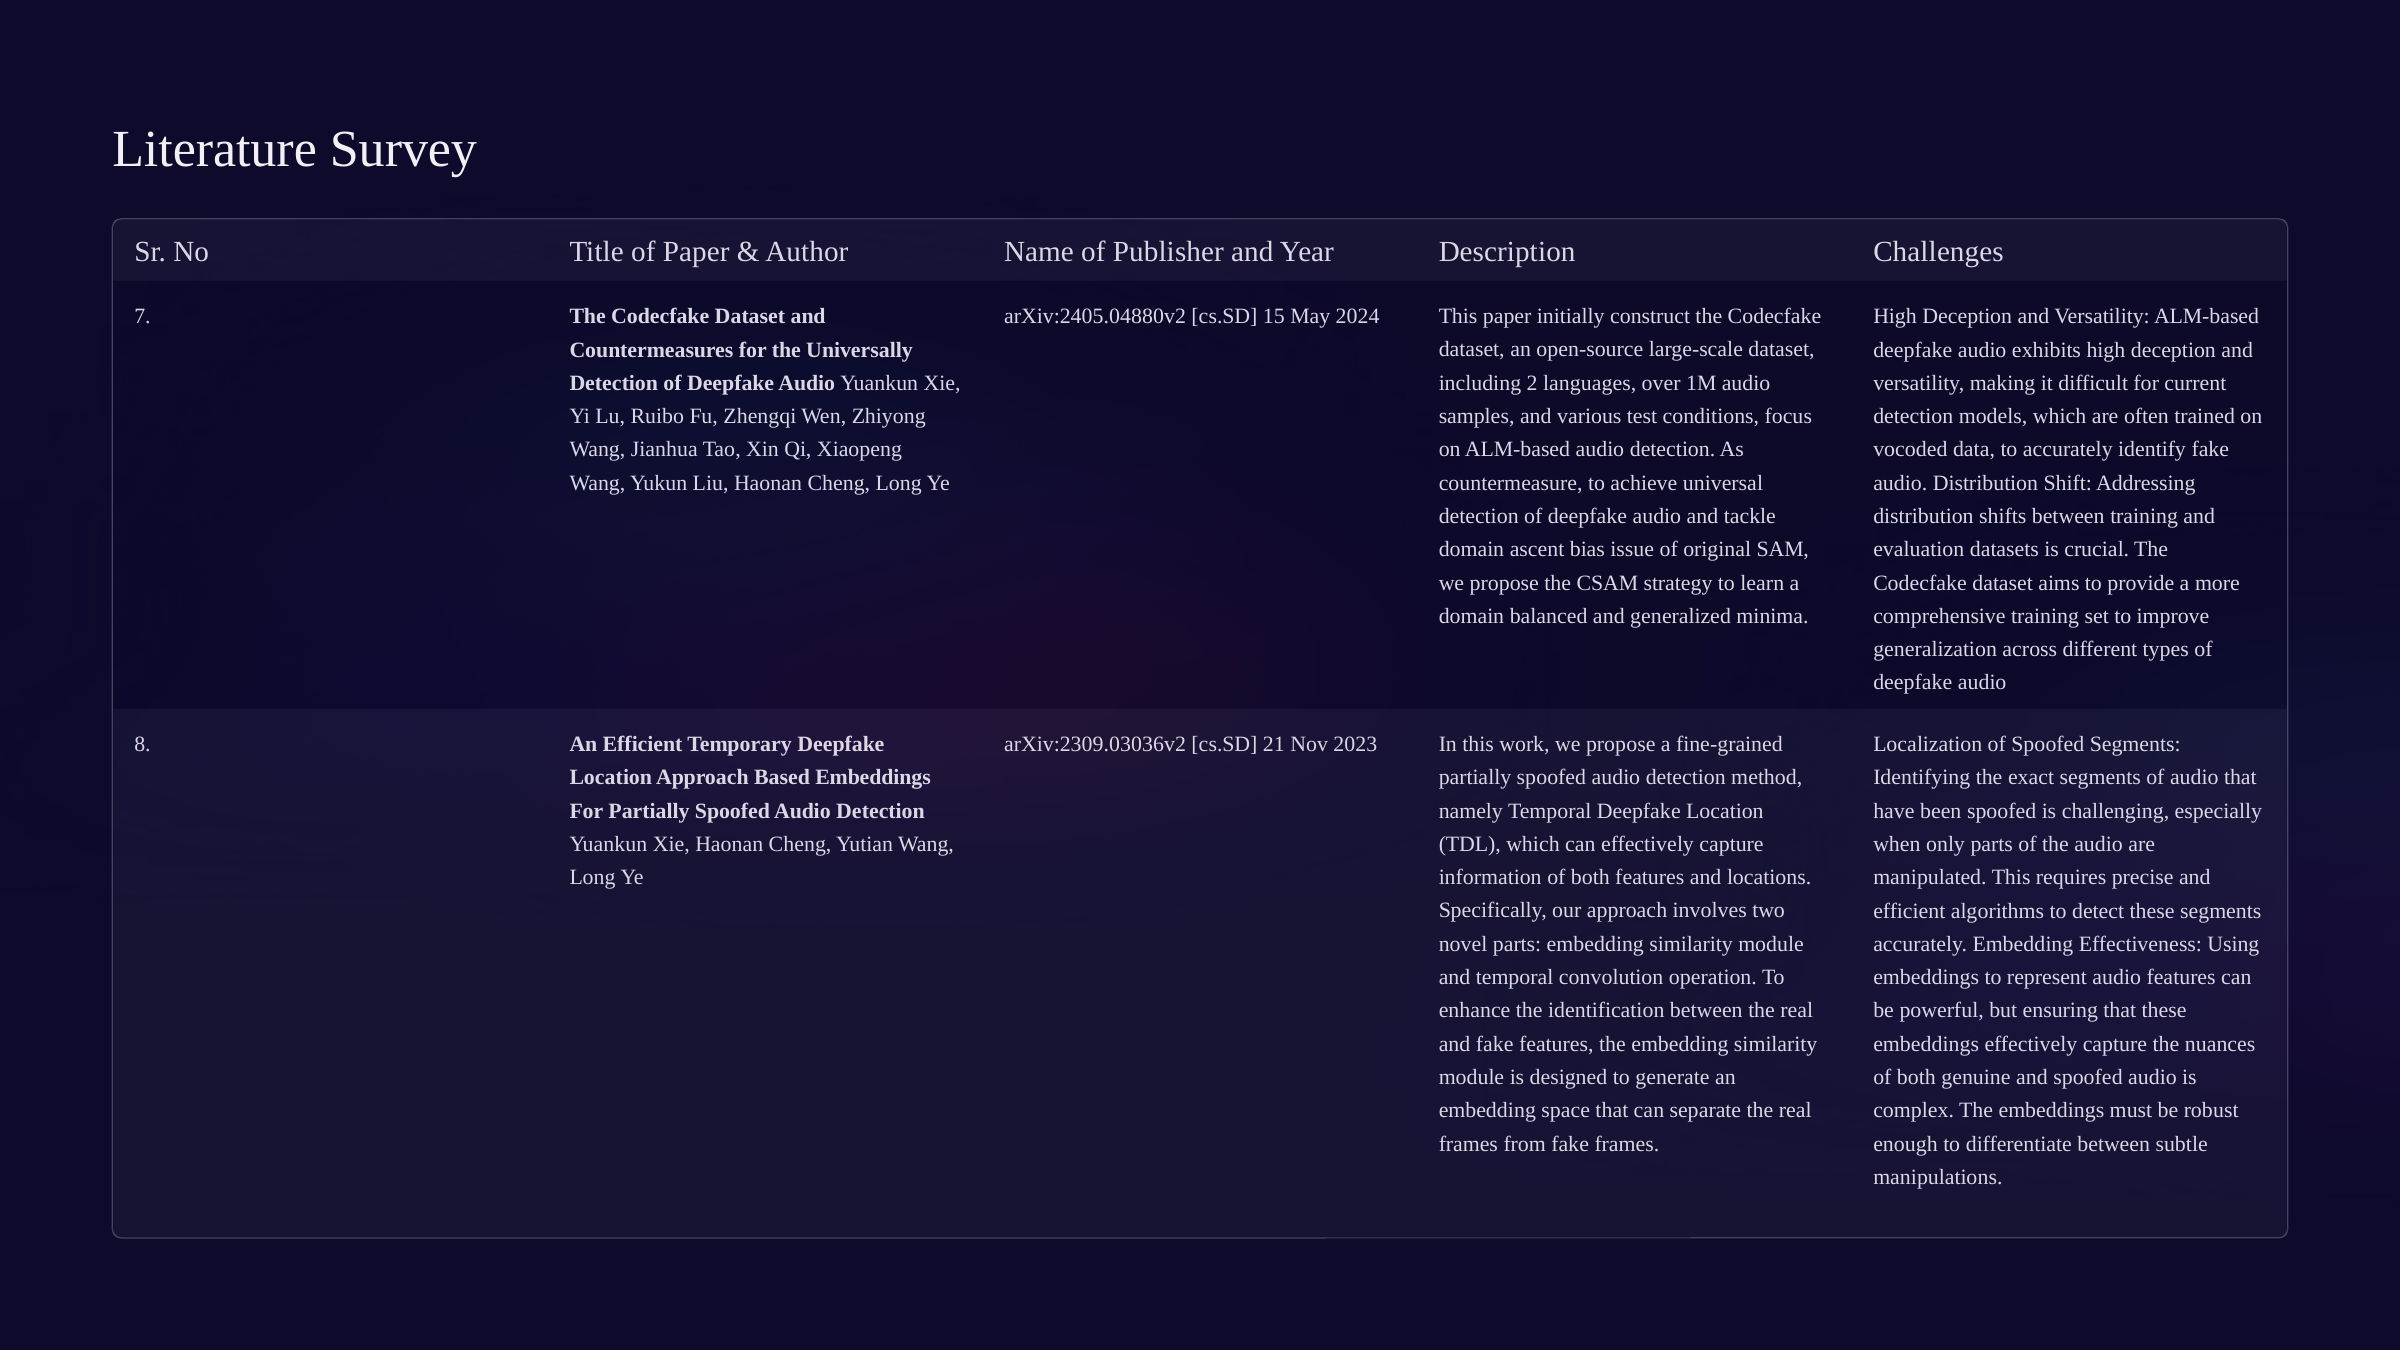

Literature Survey

Sr. No
Title of Paper & Author
Name of Publisher and Year
Description
Challenges

7.
The Codecfake Dataset and Countermeasures for the Universally Detection of Deepfake Audio Yuankun Xie, Yi Lu, Ruibo Fu, Zhengqi Wen, Zhiyong Wang, Jianhua Tao, Xin Qi, Xiaopeng Wang, Yukun Liu, Haonan Cheng, Long Ye
arXiv:2405.04880v2 [cs.SD] 15 May 2024
This paper initially construct the Codecfake dataset, an open-source large-scale dataset, including 2 languages, over 1M audio samples, and various test conditions, focus on ALM-based audio detection. As countermeasure, to achieve universal detection of deepfake audio and tackle domain ascent bias issue of original SAM, we propose the CSAM strategy to learn a domain balanced and generalized minima.
High Deception and Versatility: ALM-based deepfake audio exhibits high deception and versatility, making it difficult for current detection models, which are often trained on vocoded data, to accurately identify fake audio. Distribution Shift: Addressing distribution shifts between training and evaluation datasets is crucial. The Codecfake dataset aims to provide a more comprehensive training set to improve generalization across different types of deepfake audio

8.
An Efficient Temporary Deepfake Location Approach Based Embeddings For Partially Spoofed Audio Detection Yuankun Xie, Haonan Cheng, Yutian Wang, Long Ye
arXiv:2309.03036v2 [cs.SD] 21 Nov 2023
In this work, we propose a fine-grained partially spoofed audio detection method, namely Temporal Deepfake Location (TDL), which can effectively capture information of both features and locations. Specifically, our approach involves two novel parts: embedding similarity module and temporal convolution operation. To enhance the identification between the real and fake features, the embedding similarity module is designed to generate an embedding space that can separate the real frames from fake frames.
Localization of Spoofed Segments: Identifying the exact segments of audio that have been spoofed is challenging, especially when only parts of the audio are manipulated. This requires precise and efficient algorithms to detect these segments accurately. Embedding Effectiveness: Using embeddings to represent audio features can be powerful, but ensuring that these embeddings effectively capture the nuances of both genuine and spoofed audio is complex. The embeddings must be robust enough to differentiate between subtle manipulations.